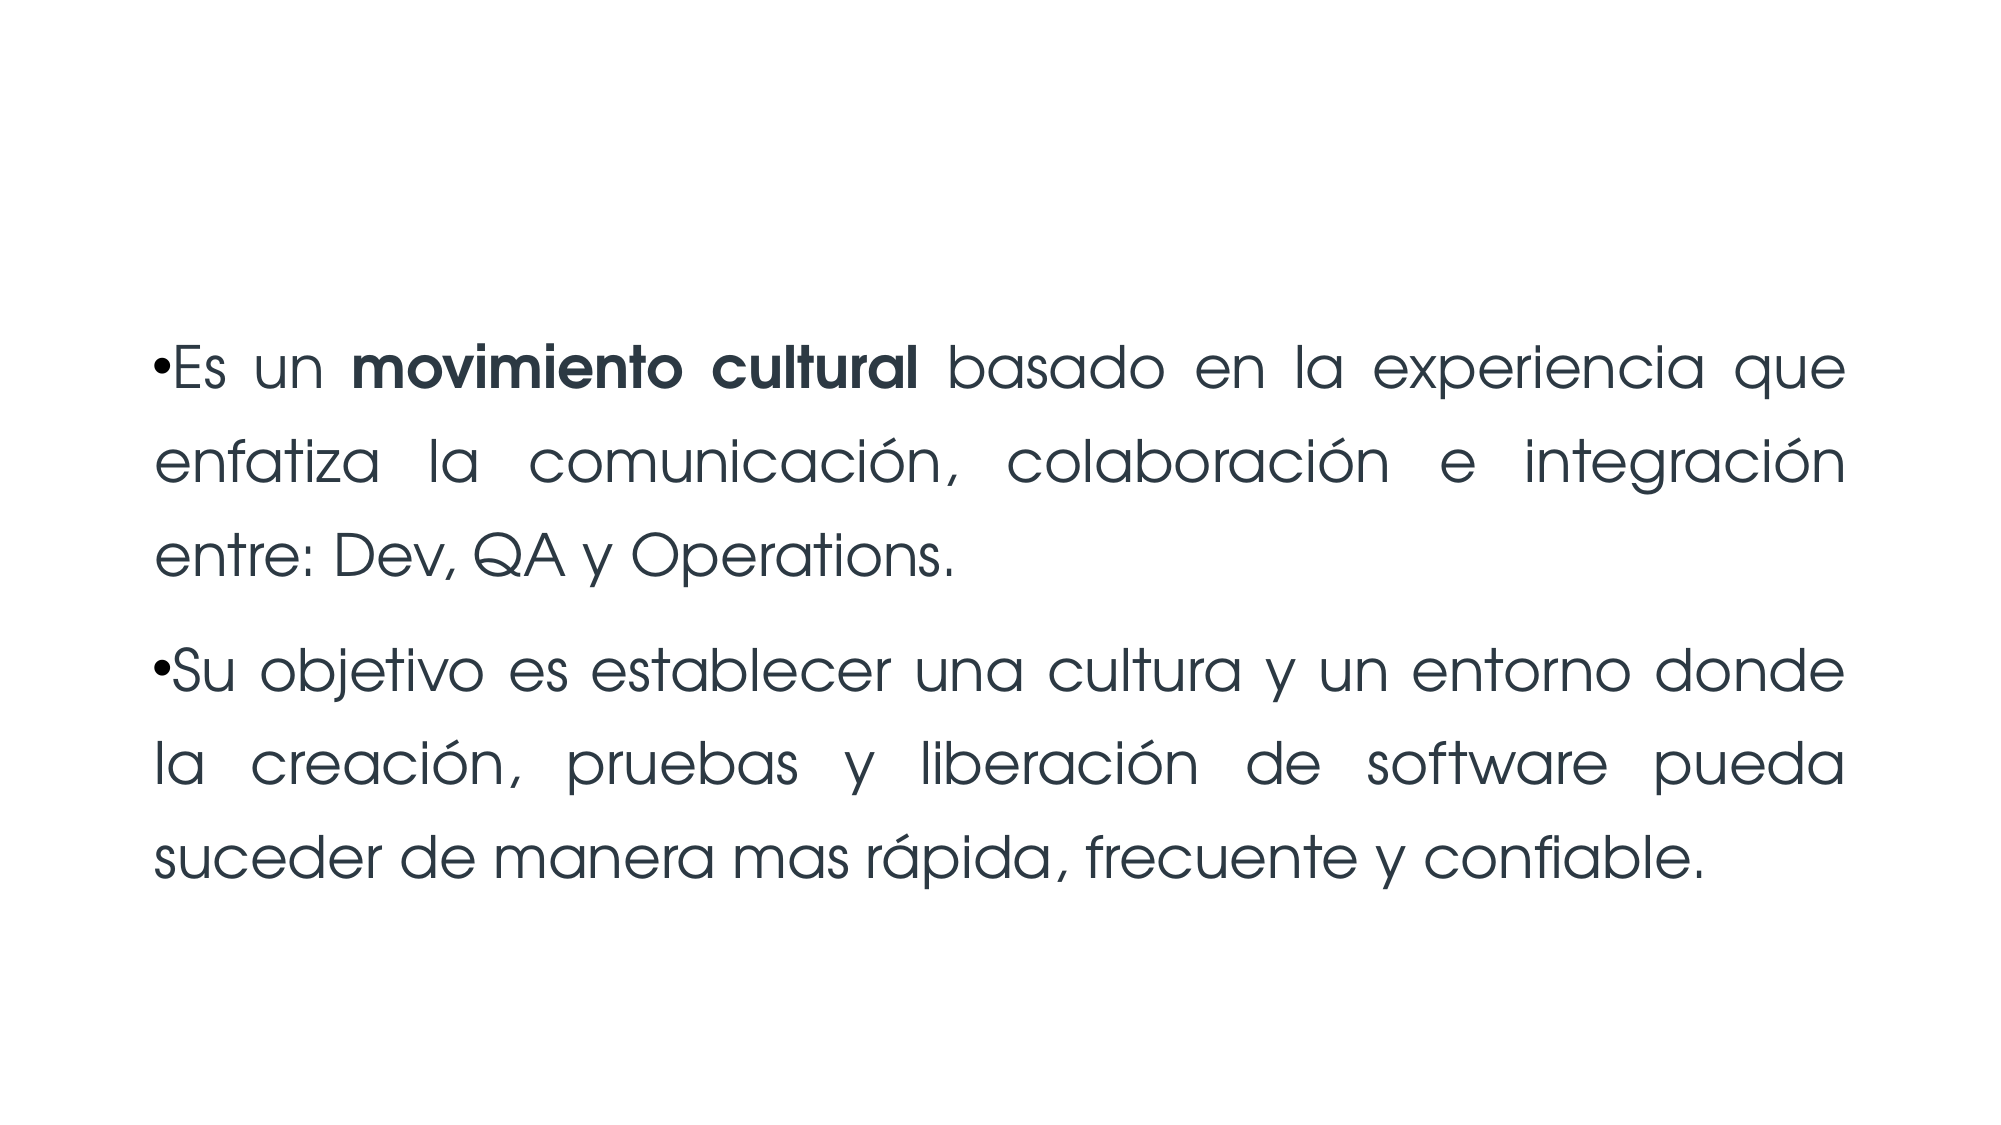

#
Es un movimiento cultural basado en la experiencia que enfatiza la comunicación, colaboración e integración entre: Dev, QA y Operations.
Su objetivo es establecer una cultura y un entorno donde la creación, pruebas y liberación de software pueda suceder de manera mas rápida, frecuente y confiable.